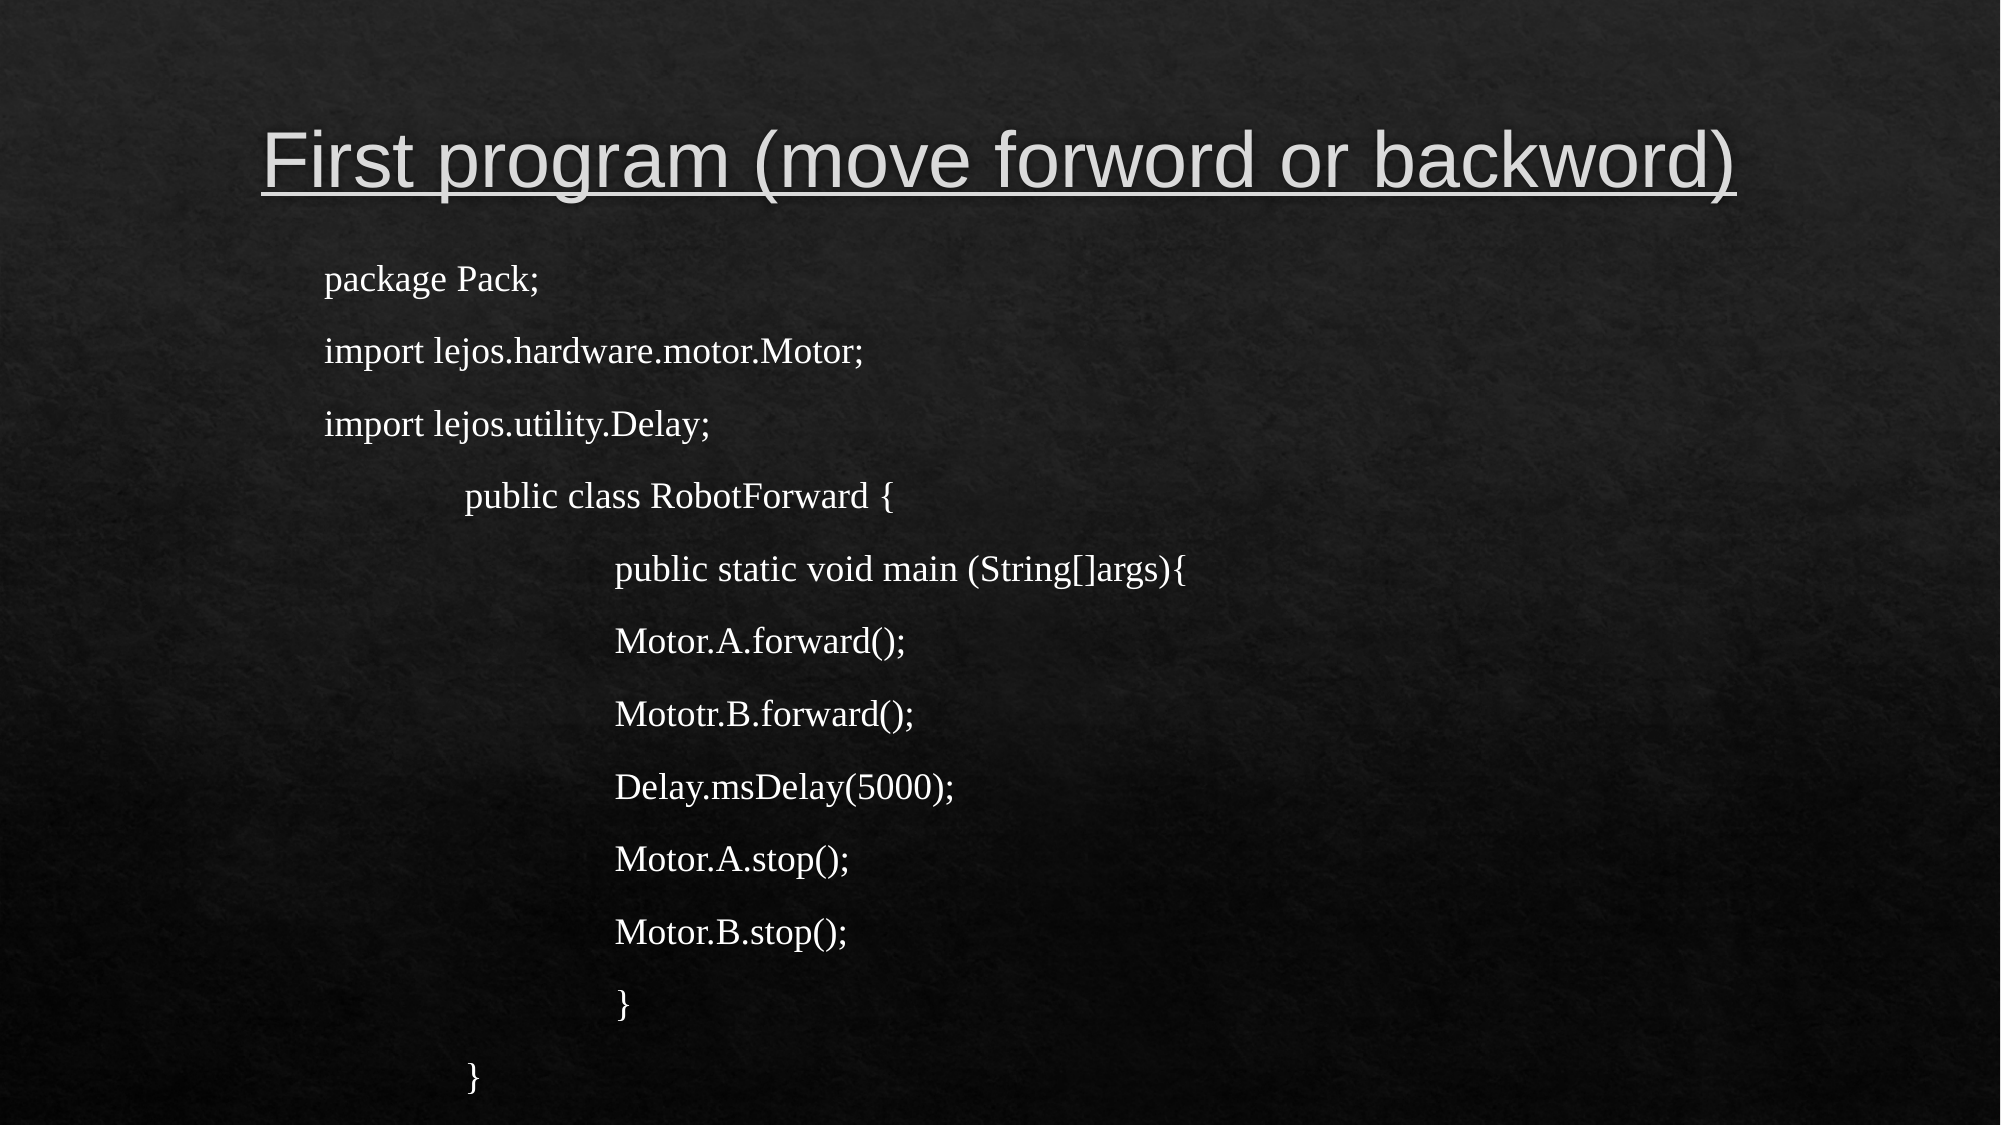

# First program (move forword or backword)
 package Pack;
 import lejos.hardware.motor.Motor;
 import lejos.utility.Delay;
 	public class RobotForward {
		public static void main (String[]args){
		Motor.A.forward();
		Mototr.B.forward();
		Delay.msDelay(5000);
		Motor.A.stop();
		Motor.B.stop();
		}
	}